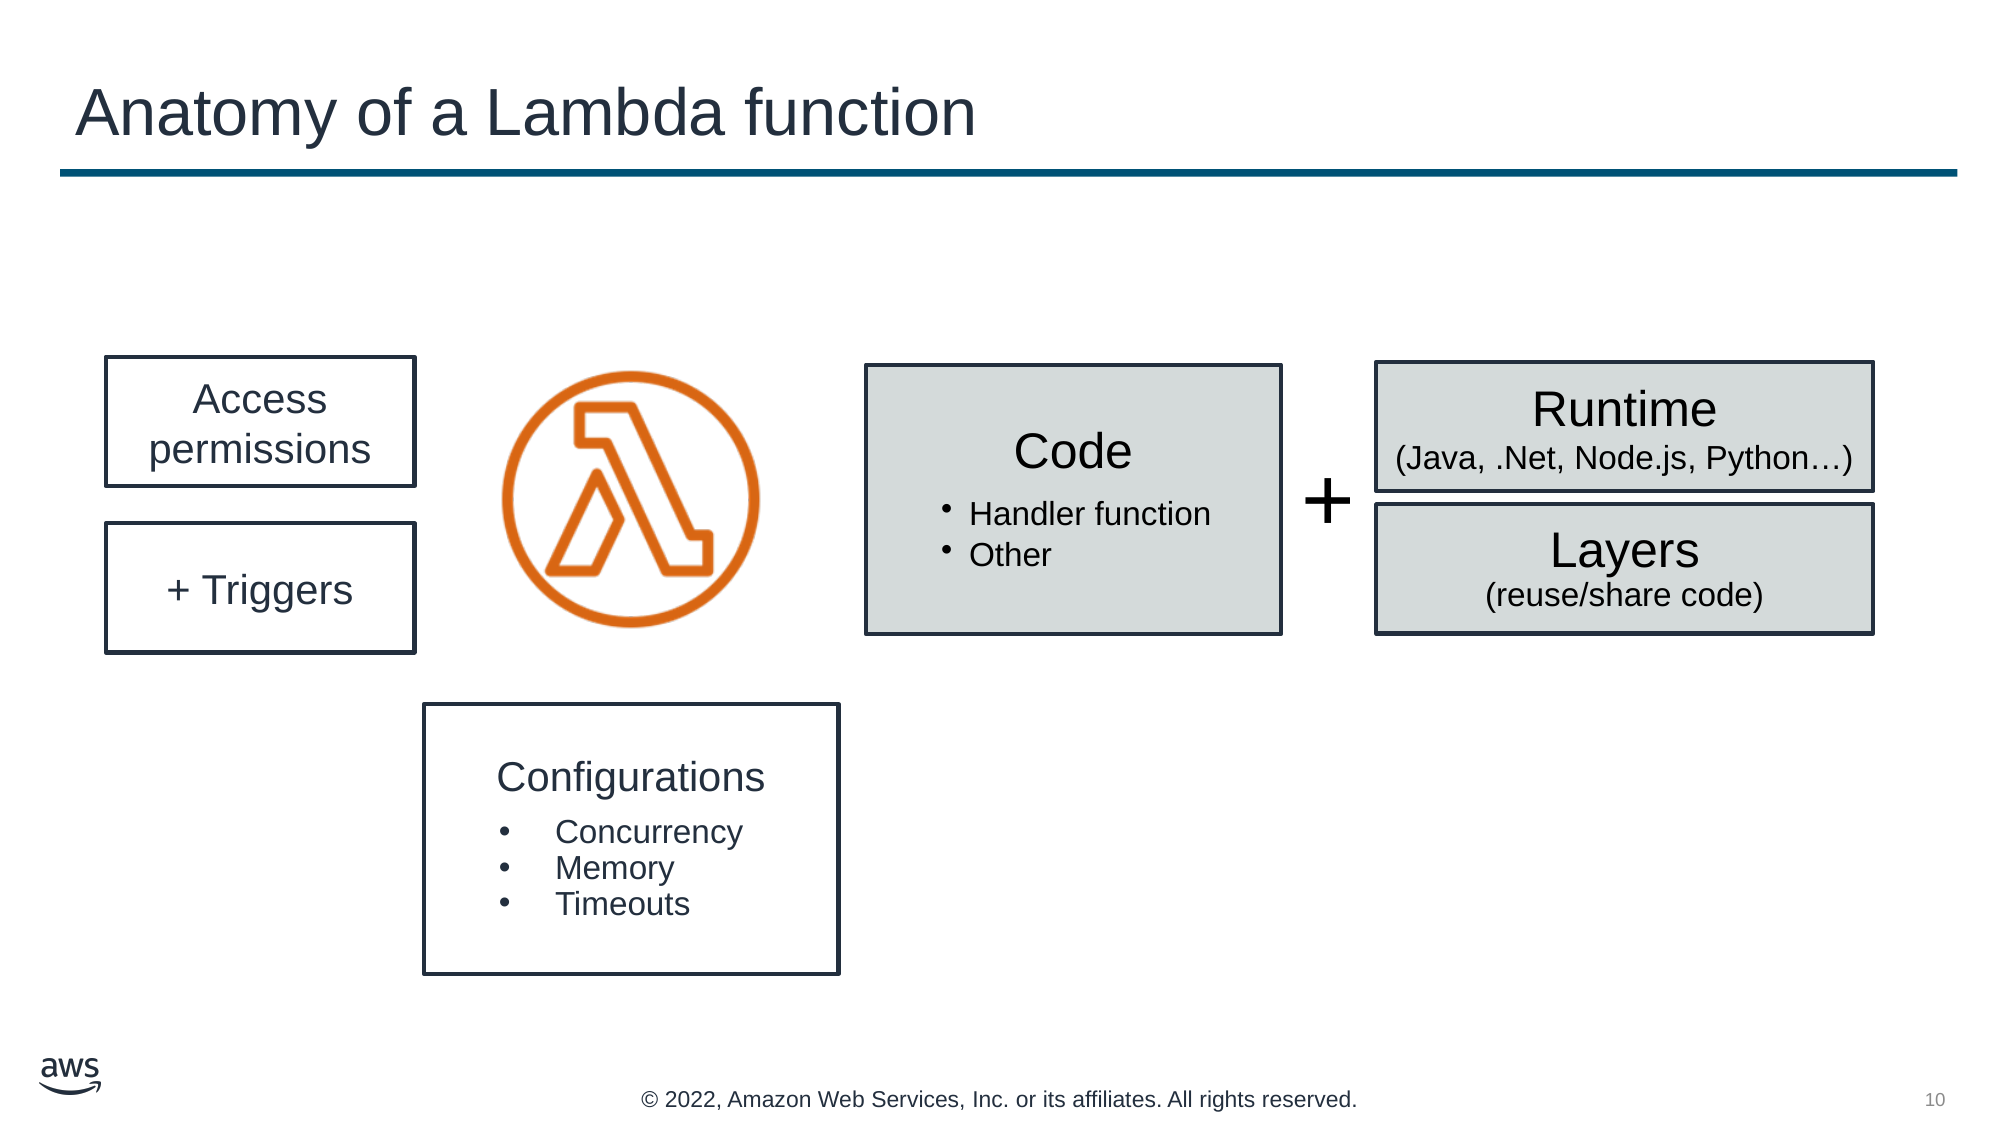

# Anatomy of a Lambda function
Access permissions
Runtime
(Java, .Net, Node.js, Python…)

Code
Handler function
Other
+
Layers
(reuse/share code)
+ Triggers
Configurations
Concurrency
Memory
Timeouts
10